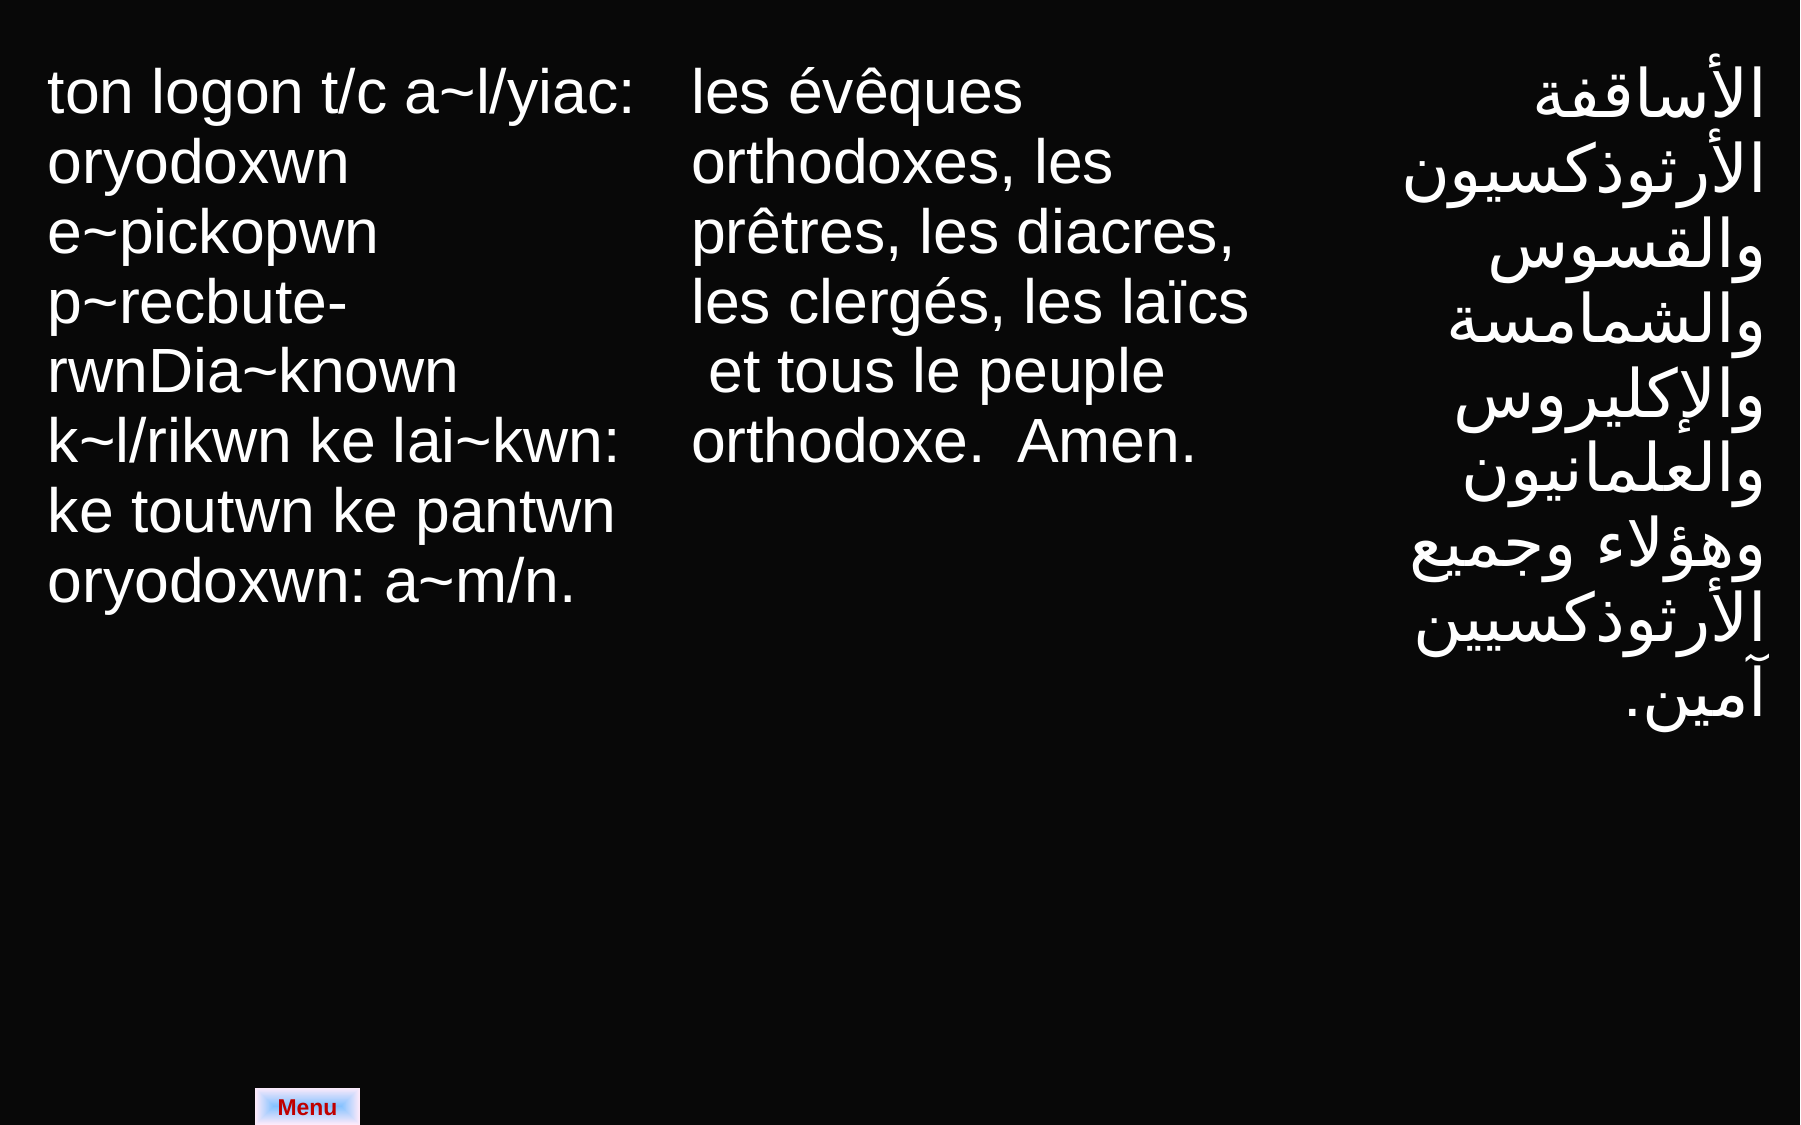

| ton logon t/c a~l/yiac: oryodoxwn e~pickopwn p~recbute-rwnDia~known k~l/rikwn ke lai~kwn: ke toutwn ke pantwn oryodoxwn: a~m/n. | les évêques orthodoxes, les prêtres, les diacres, les clergés, les laïcs et tous le peuple orthodoxe. Amen. | الأساقفة الأرثوذكسيون والقسوس والشمامسة والإكليروس والعلمانيون وهؤلاء وجميع الأرثوذكسيين آمين. |
| --- | --- | --- |

Menu